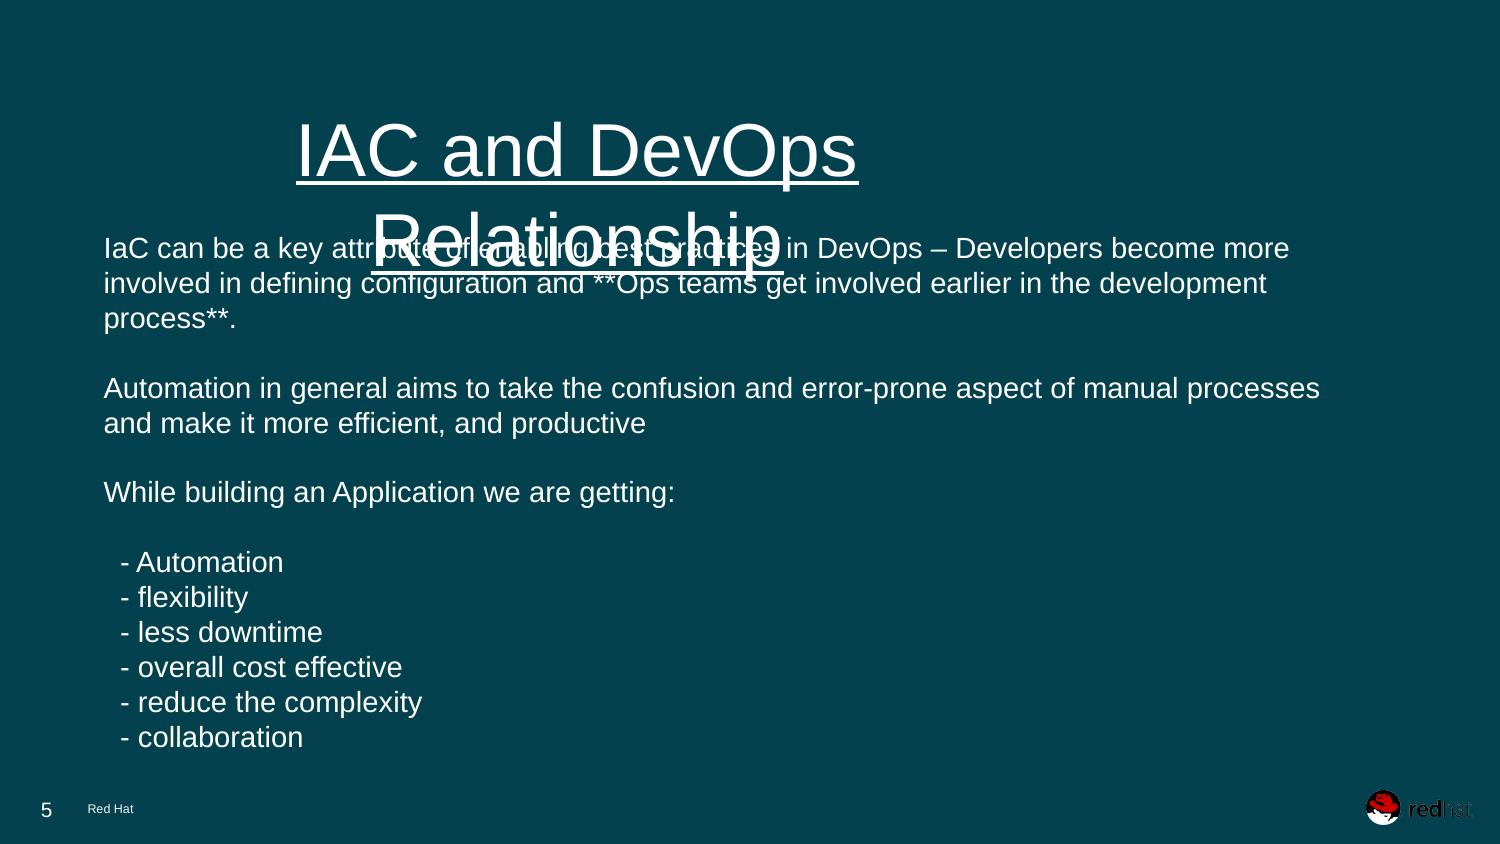

IAC and DevOps Relationship
IaC can be a key attribute of enabling best practices in DevOps – Developers become more involved in defining configuration and **Ops teams get involved earlier in the development process**.

Automation in general aims to take the confusion and error-prone aspect of manual processes and make it more efficient, and productive

While building an Application we are getting:

  - Automation
  - flexibility
  - less downtime
  - overall cost effective
  - reduce the complexity
  - collaboration
5